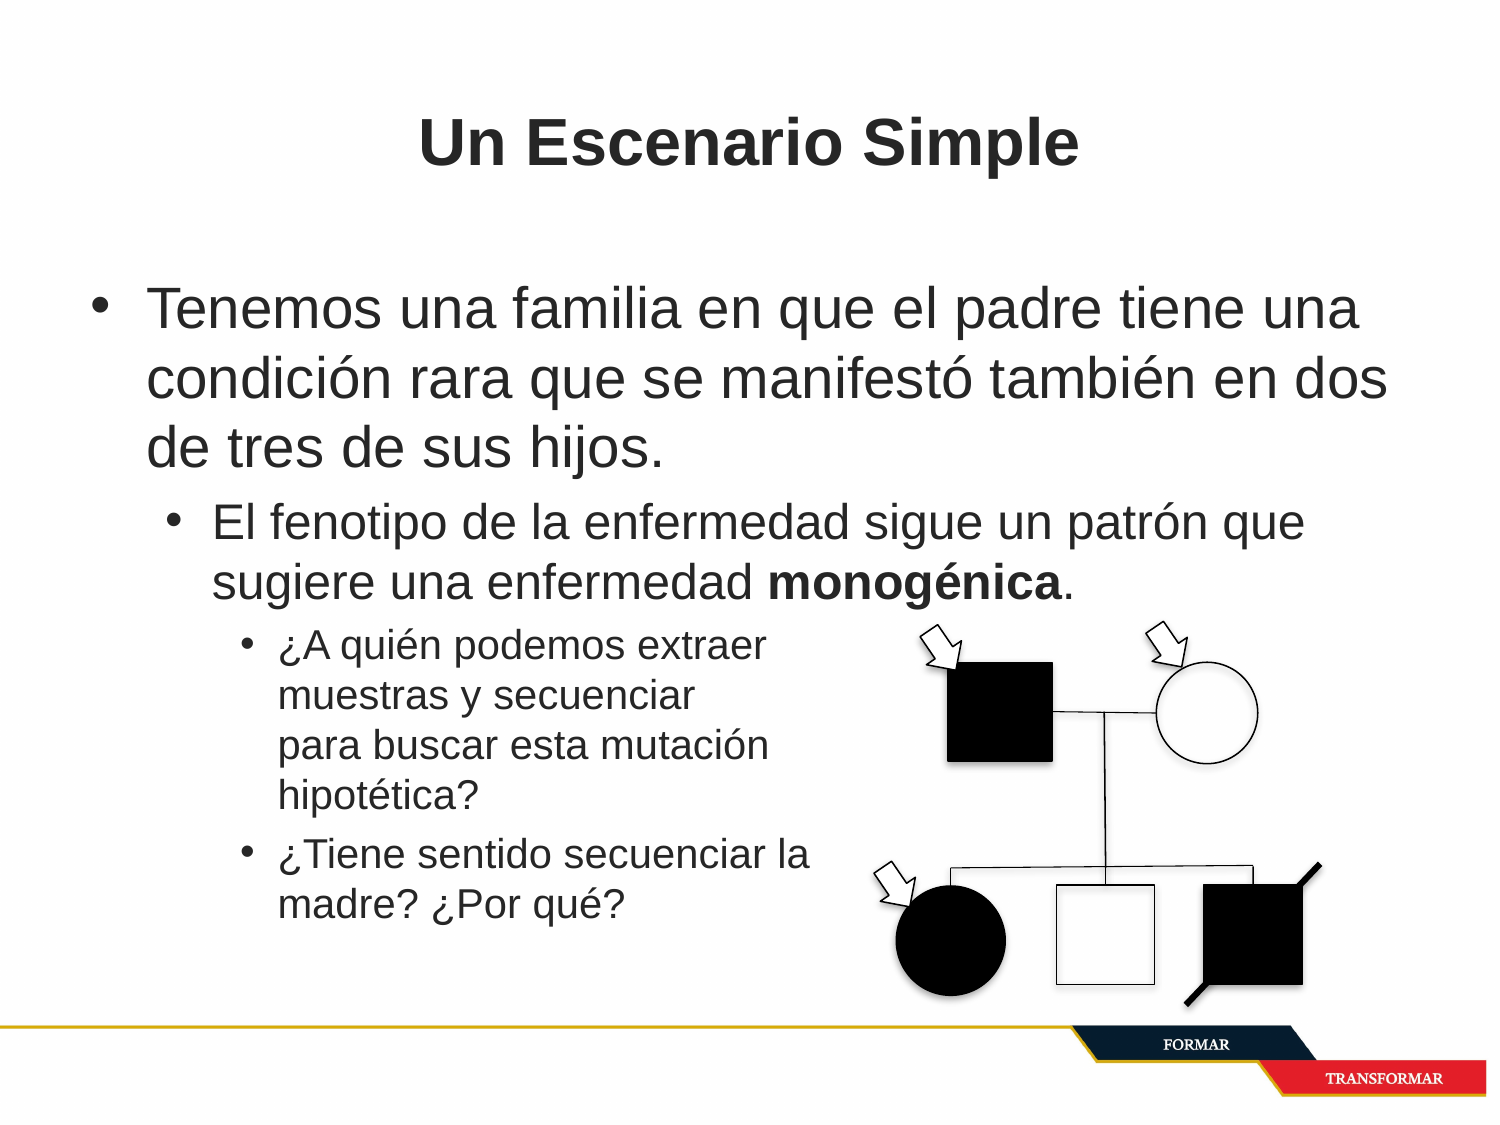

# Un Escenario Simple
Tenemos una familia en que el padre tiene una condición rara que se manifestó también en dos de tres de sus hijos.
El fenotipo de la enfermedad sigue un patrón que sugiere una enfermedad monogénica.
¿A quién podemos extraer
muestras y secuenciar
para buscar esta mutación
hipotética?
¿Tiene sentido secuenciar la
madre? ¿Por qué?